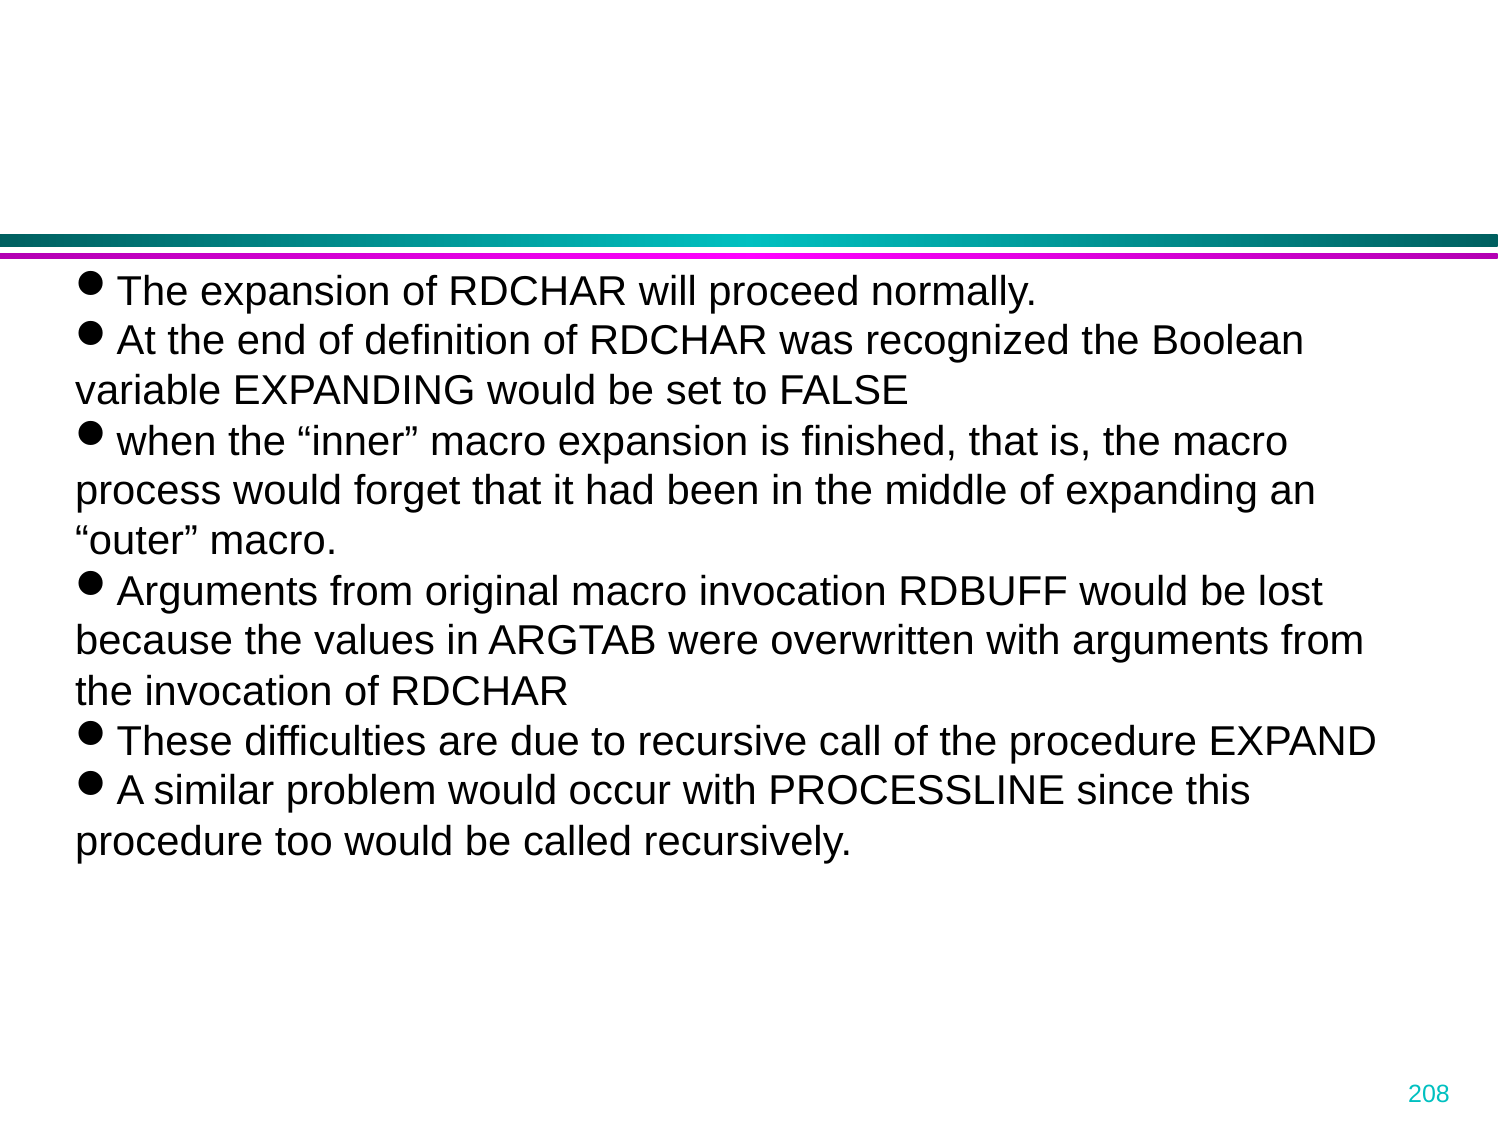

The expansion of RDCHAR will proceed normally.
At the end of definition of RDCHAR was recognized the Boolean variable EXPANDING would be set to FALSE
when the “inner” macro expansion is finished, that is, the macro process would forget that it had been in the middle of expanding an “outer” macro.
Arguments from original macro invocation RDBUFF would be lost because the values in ARGTAB were overwritten with arguments from the invocation of RDCHAR
These difficulties are due to recursive call of the procedure EXPAND
A similar problem would occur with PROCESSLINE since this procedure too would be called recursively.